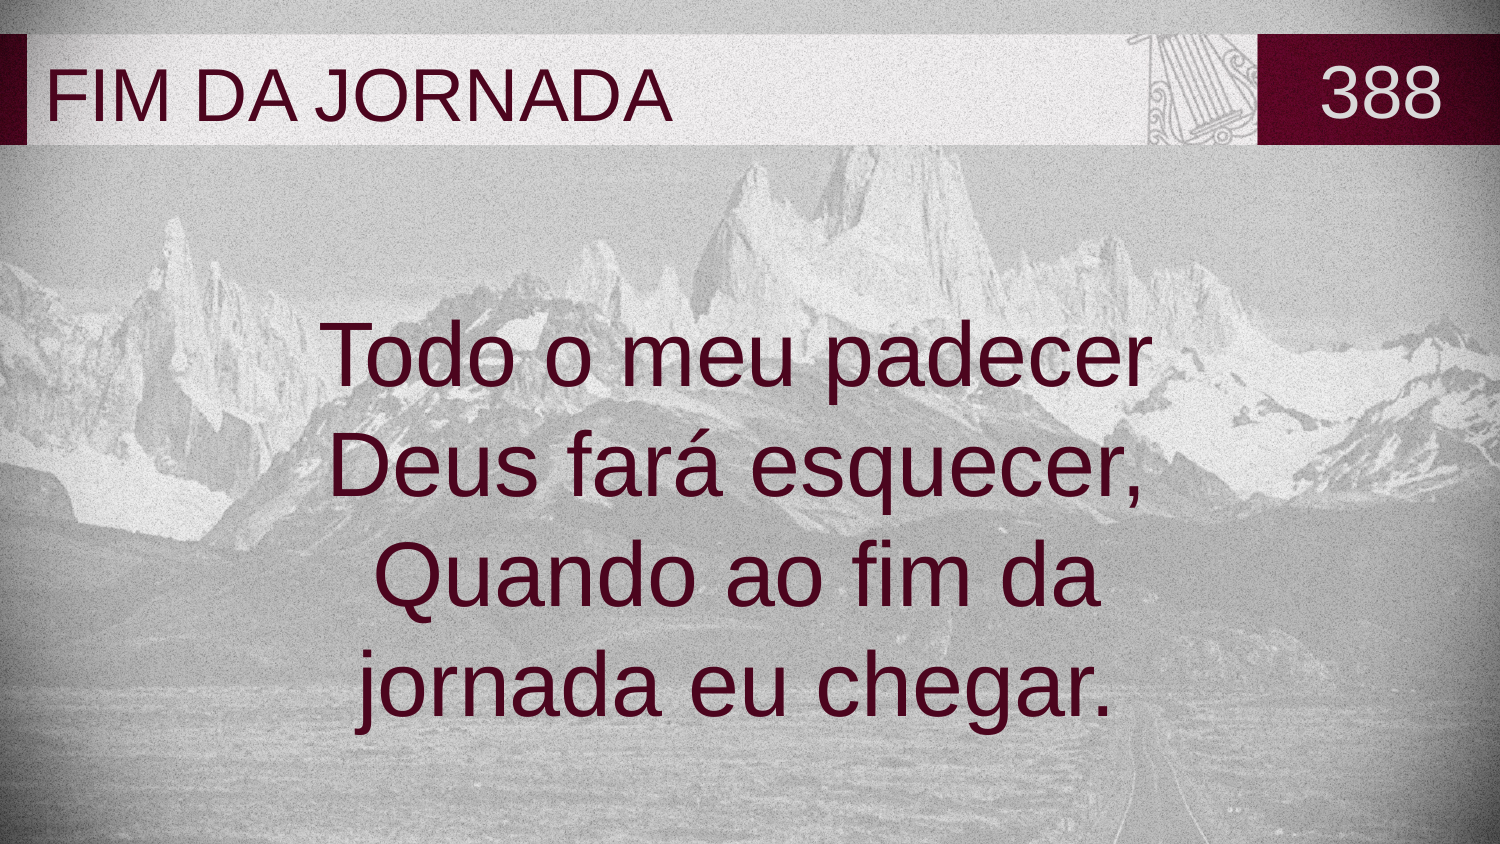

# FIM DA JORNADA
388
Todo o meu padecer
Deus fará esquecer,
Quando ao fim da
jornada eu chegar.